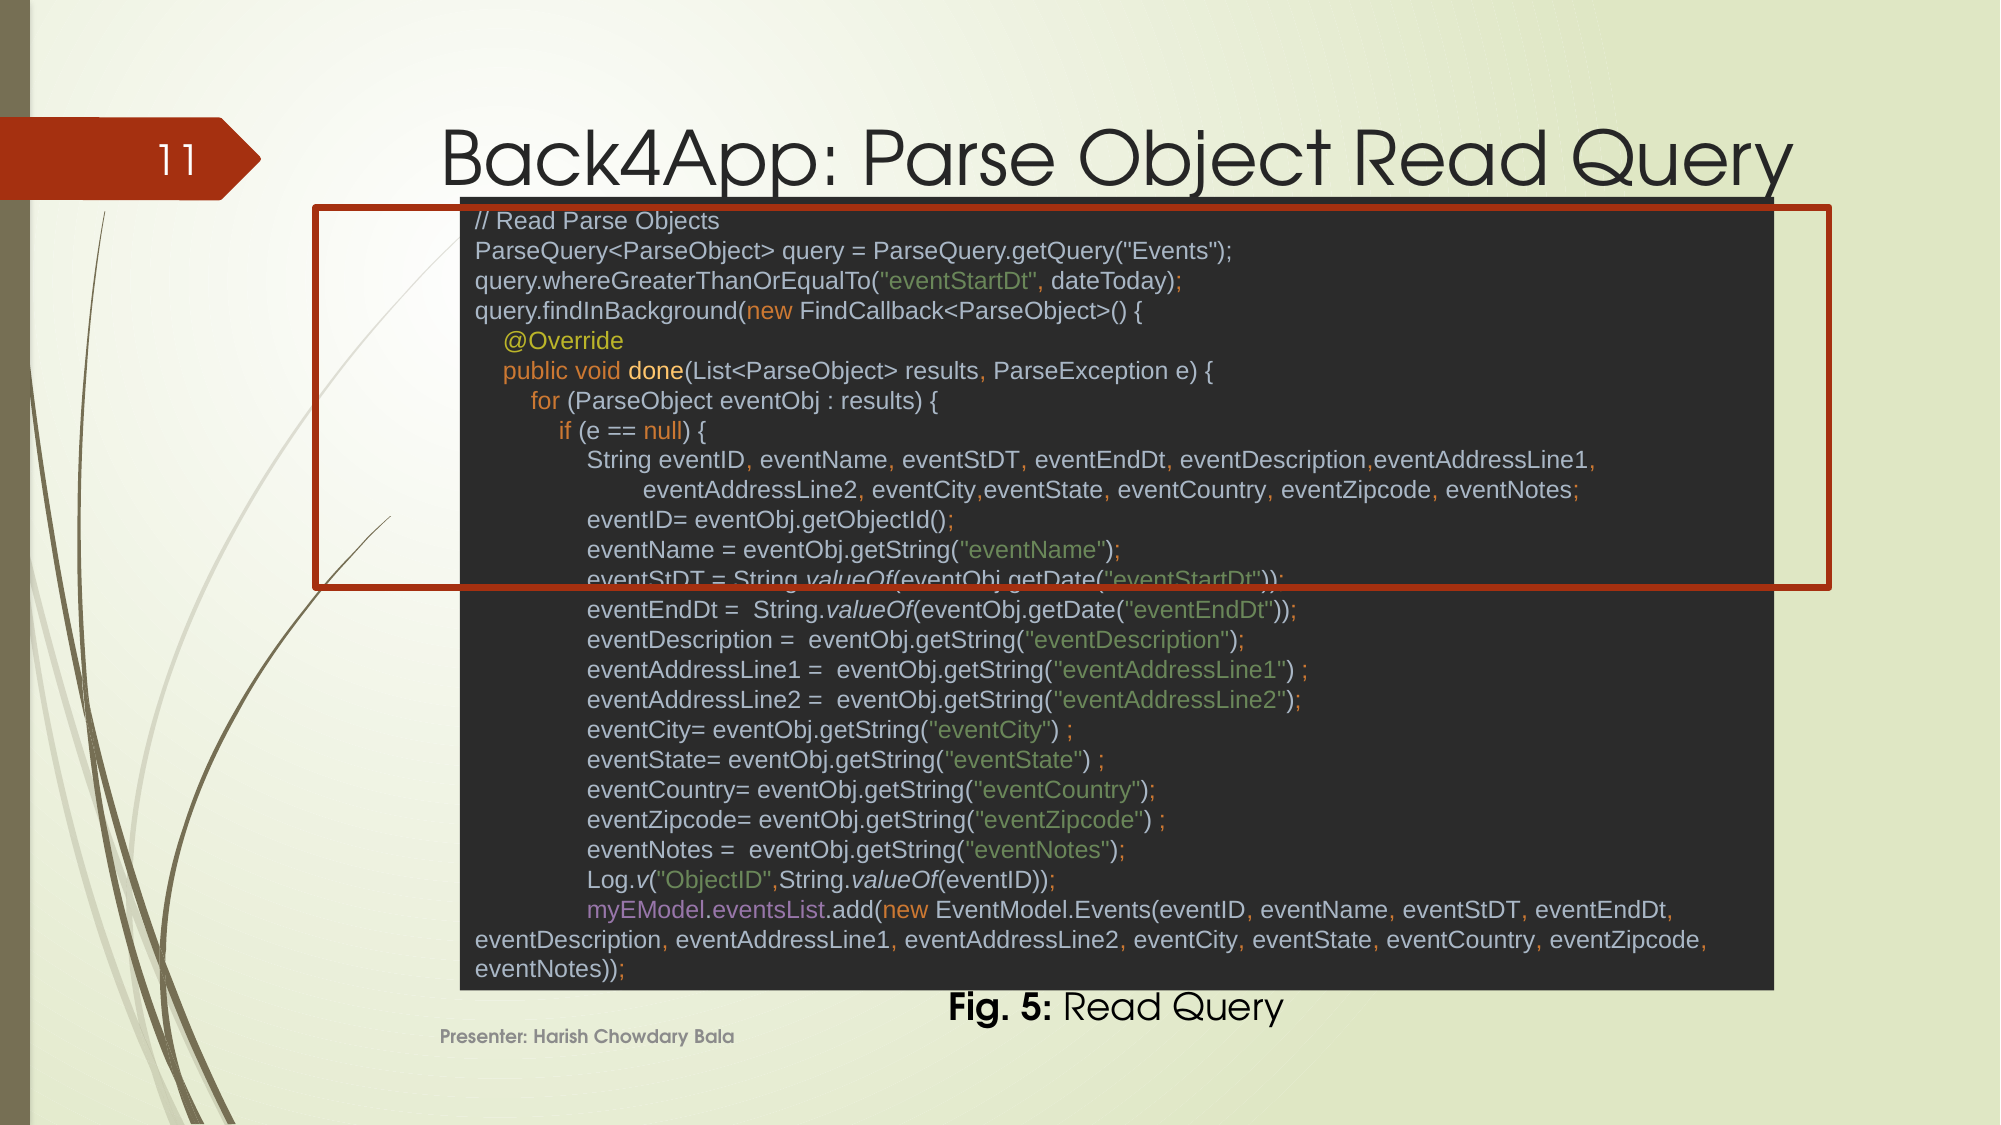

# Back4App: Parse Object Read Query
11

// Read Parse Objects
ParseQuery<ParseObject> query = ParseQuery.getQuery("Events");
query.whereGreaterThanOrEqualTo("eventStartDt", dateToday);
query.findInBackground(new FindCallback<ParseObject>() {
    @Override
    public void done(List<ParseObject> results, ParseException e) {
        for (ParseObject eventObj : results) {
            if (e == null) {
                String eventID, eventName, eventStDT, eventEndDt, eventDescription,eventAddressLine1,
                        eventAddressLine2, eventCity,eventState, eventCountry, eventZipcode, eventNotes;
                eventID= eventObj.getObjectId();
                eventName = eventObj.getString("eventName");
                eventStDT = String.valueOf(eventObj.getDate("eventStartDt"));
                eventEndDt =  String.valueOf(eventObj.getDate("eventEndDt"));
                eventDescription =  eventObj.getString("eventDescription");
                eventAddressLine1 =  eventObj.getString("eventAddressLine1") ;
                eventAddressLine2 =  eventObj.getString("eventAddressLine2");
                eventCity= eventObj.getString("eventCity") ;
                eventState= eventObj.getString("eventState") ;
                eventCountry= eventObj.getString("eventCountry");
                eventZipcode= eventObj.getString("eventZipcode") ;
                eventNotes =  eventObj.getString("eventNotes");
                Log.v("ObjectID",String.valueOf(eventID));
                myEModel.eventsList.add(new EventModel.Events(eventID, eventName, eventStDT, eventEndDt, eventDescription, eventAddressLine1, eventAddressLine2, eventCity, eventState, eventCountry, eventZipcode, eventNotes));
Fig. 5: Read Query
Presenter: Harish Chowdary Bala